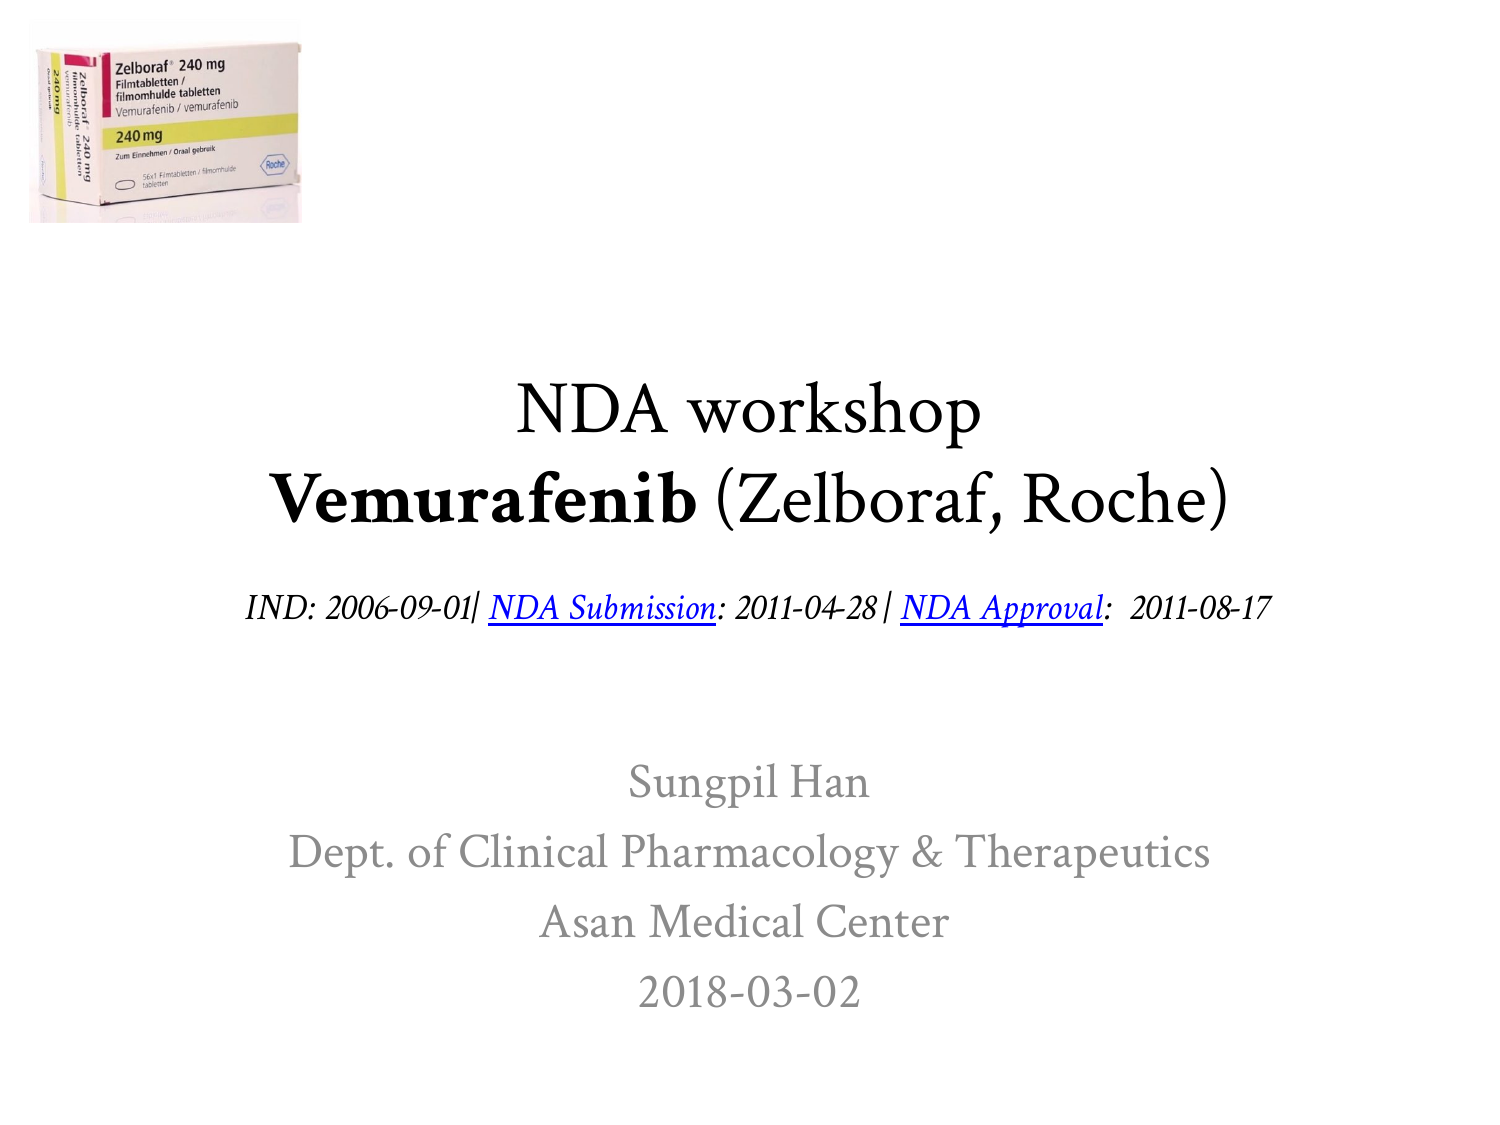

# NDA workshop Vemurafenib (Zelboraf, Roche)
IND: 2006-09-01| NDA Submission: 2011-04-28 | NDA Approval:  2011-08-17
Sungpil Han
Dept. of Clinical Pharmacology & Therapeutics
Asan Medical Center
2018-03-02